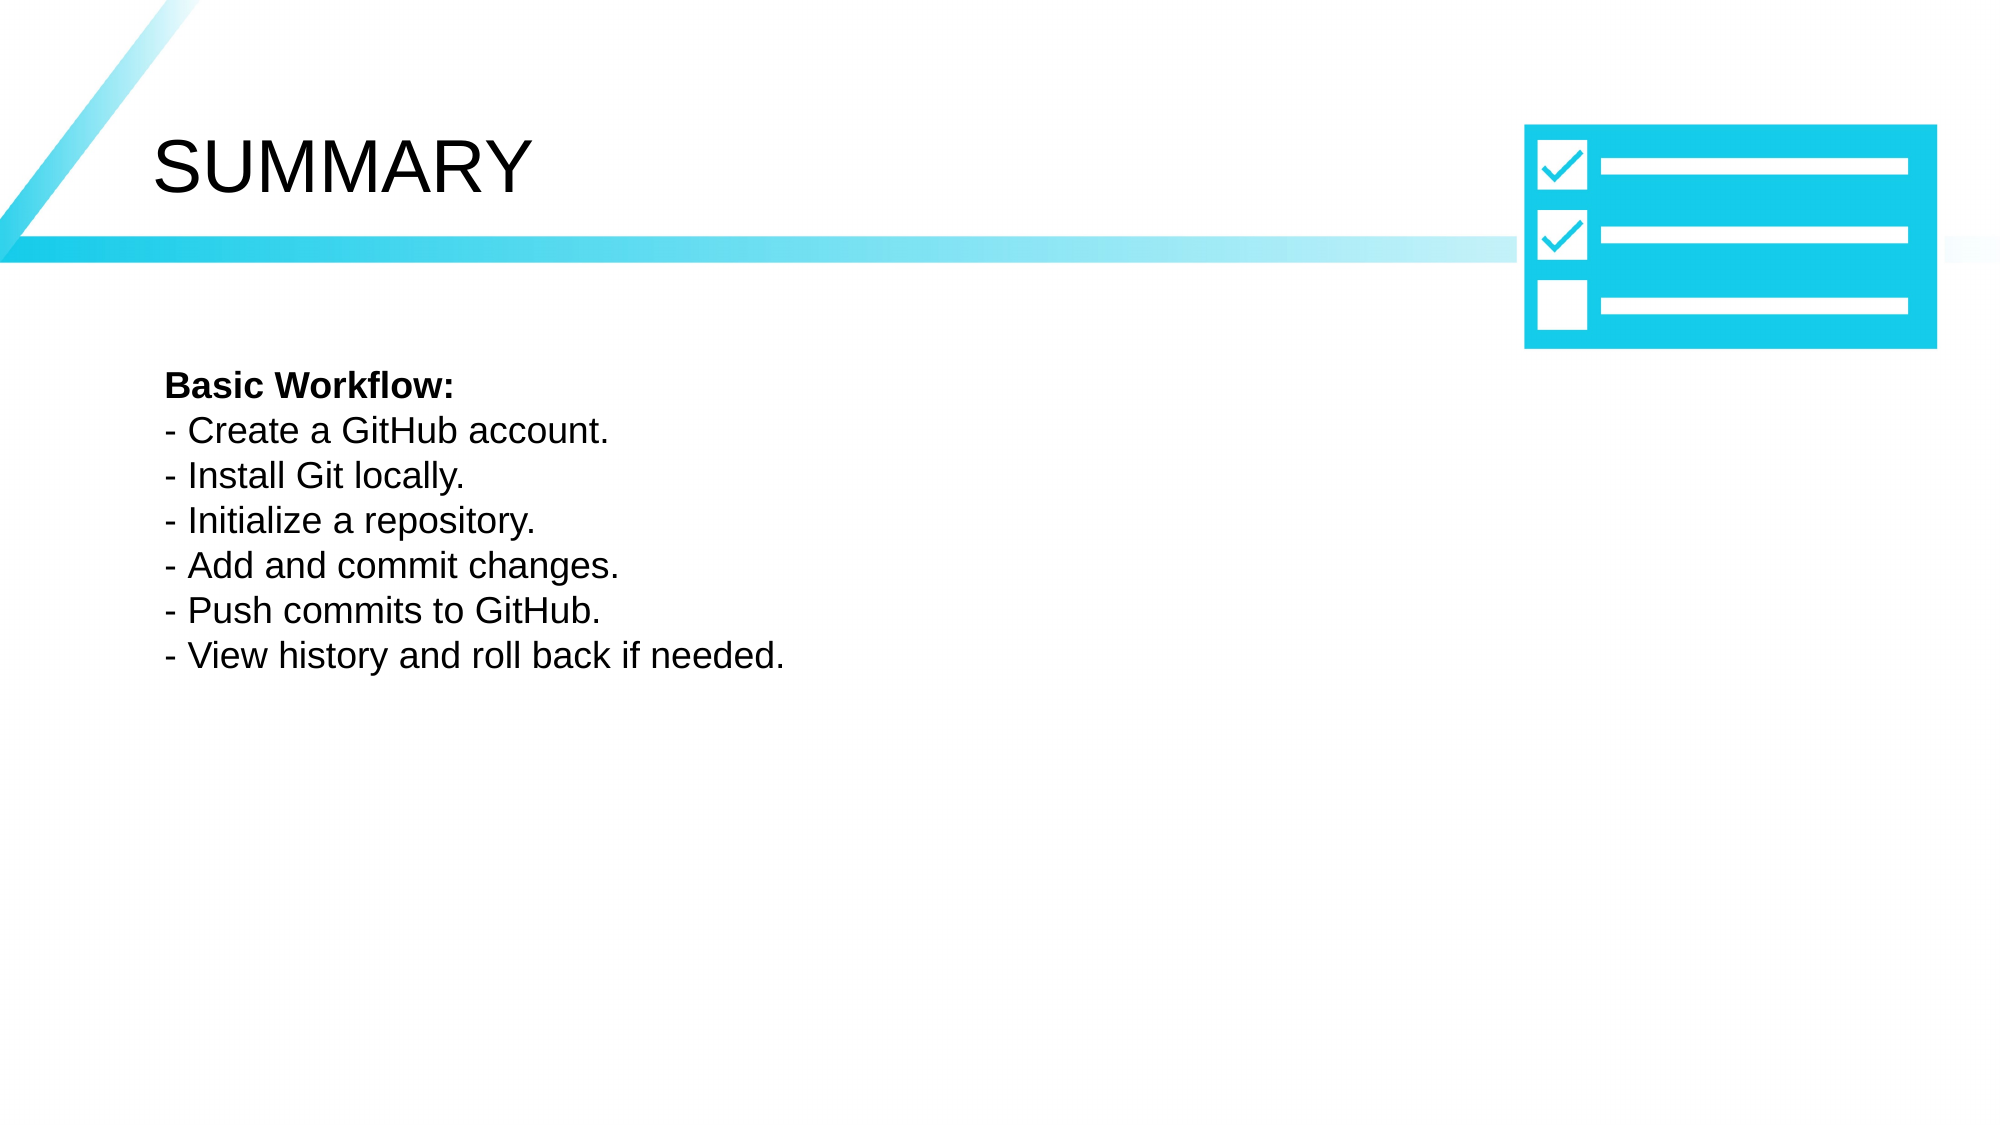

# SUMMARY

Basic Workflow:
- Create a GitHub account.
- Install Git locally.
- Initialize a repository.
- Add and commit changes.
- Push commits to GitHub.
- View history and roll back if needed.